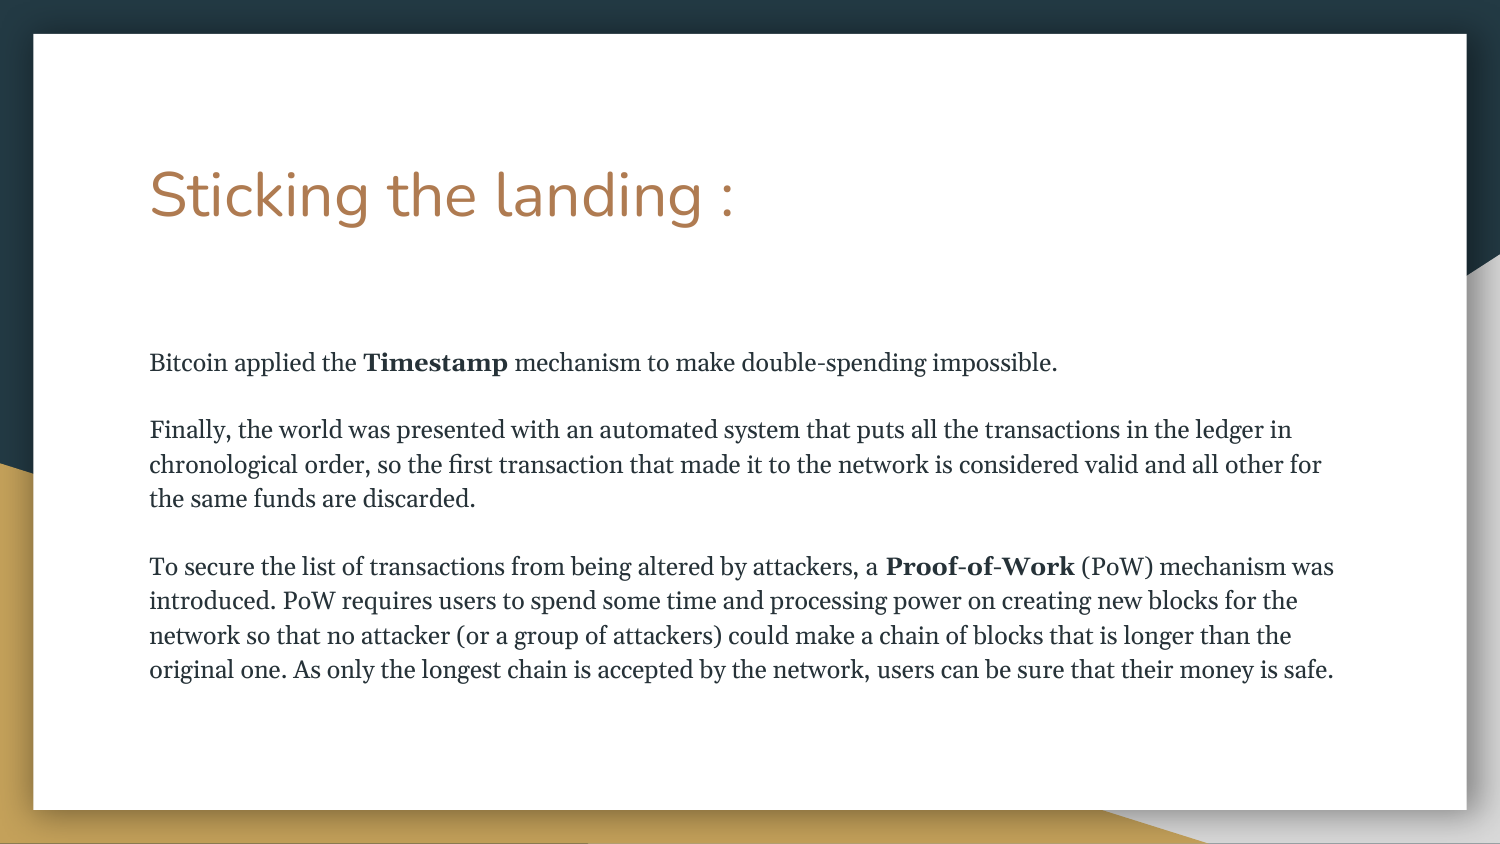

# Sticking the landing :
Bitcoin applied the Timestamp mechanism to make double-spending impossible.
Finally, the world was presented with an automated system that puts all the transactions in the ledger in chronological order, so the first transaction that made it to the network is considered valid and all other for the same funds are discarded.
To secure the list of transactions from being altered by attackers, a Proof-of-Work (PoW) mechanism was introduced. PoW requires users to spend some time and processing power on creating new blocks for the network so that no attacker (or a group of attackers) could make a chain of blocks that is longer than the original one. As only the longest chain is accepted by the network, users can be sure that their money is safe.